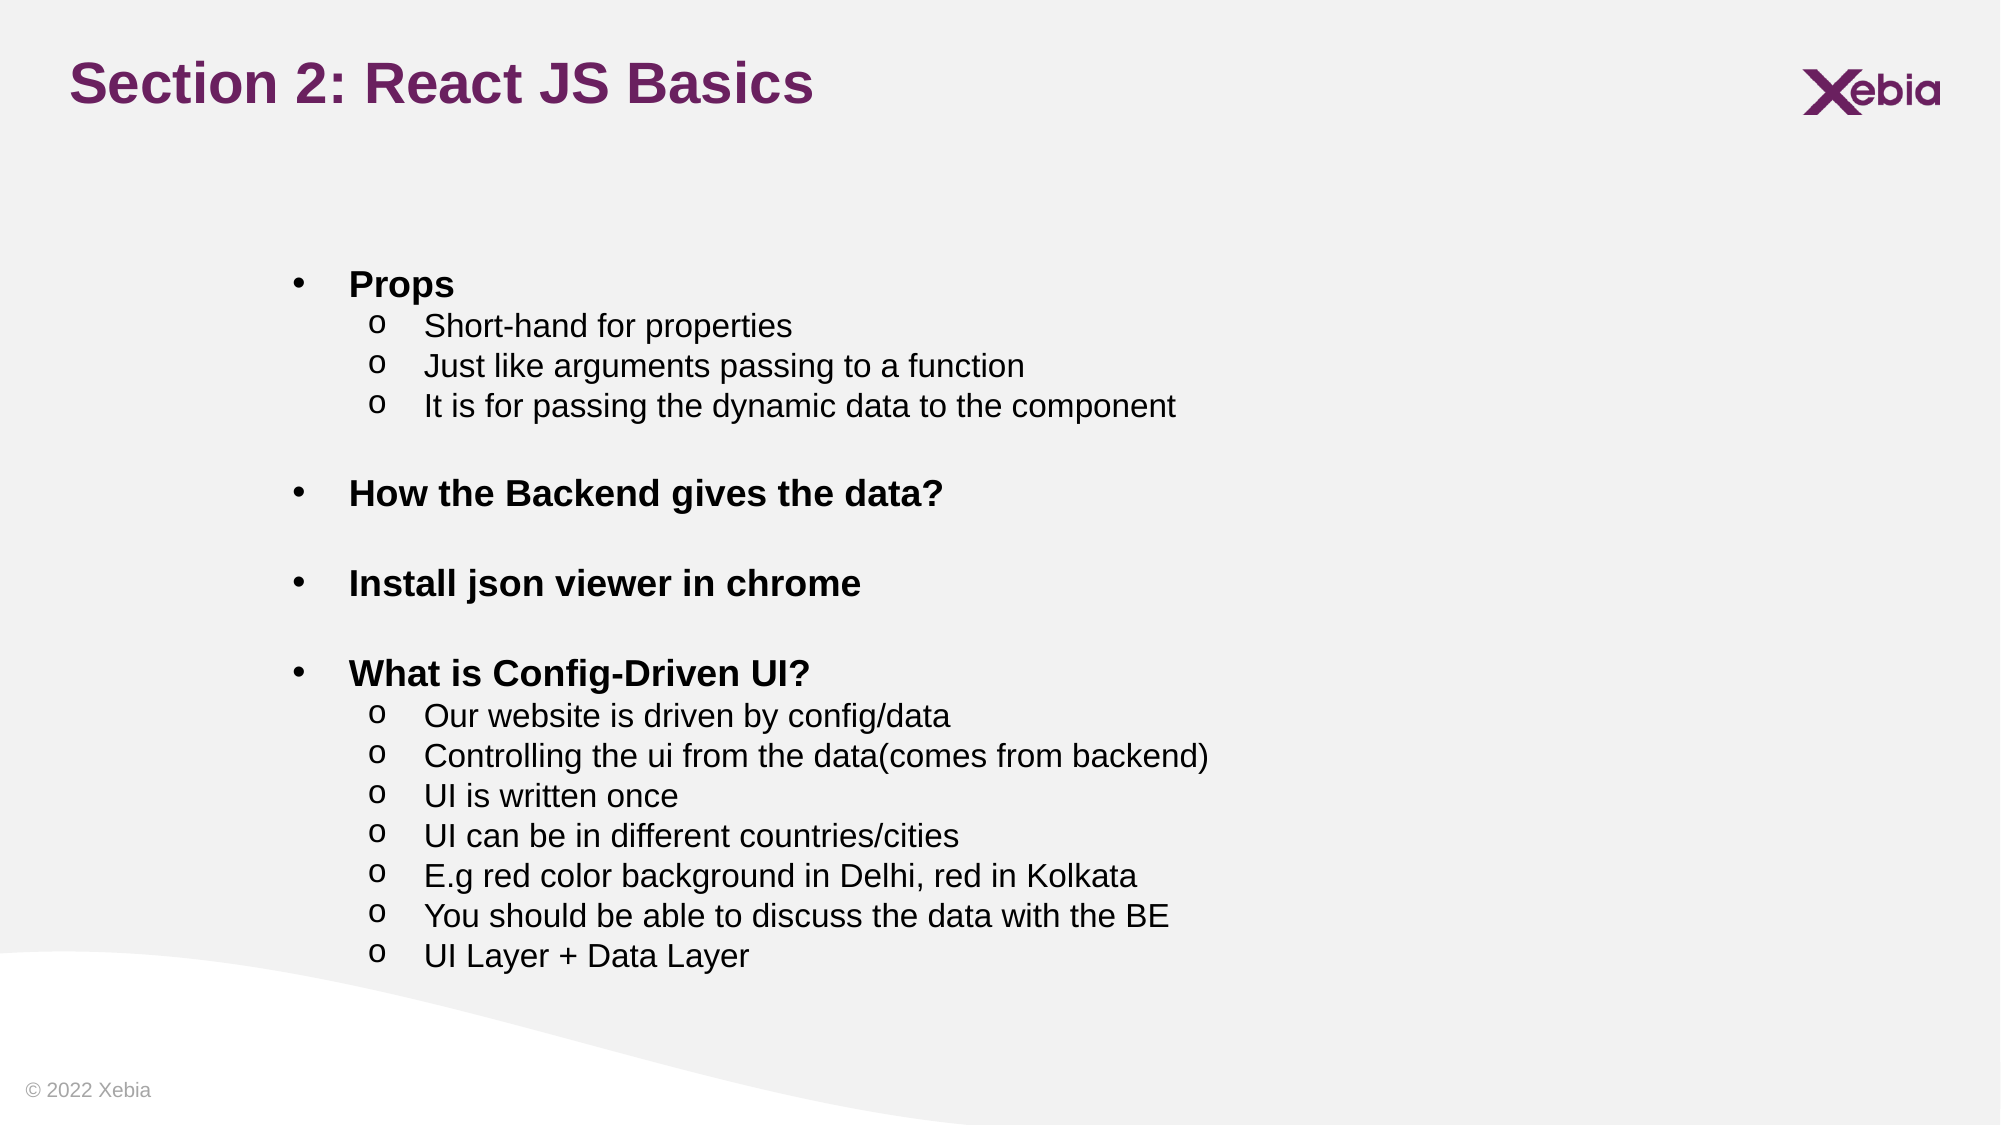

Section 2: React JS Basics

Props
Short-hand for properties
Just like arguments passing to a function
It is for passing the dynamic data to the component

How the Backend gives the data?

Install json viewer in chrome

What is Config-Driven UI?
Our website is driven by config/data
Controlling the ui from the data(comes from backend)
UI is written once
UI can be in different countries/cities
E.g red color background in Delhi, red in Kolkata
You should be able to discuss the data with the BE
UI Layer + Data Layer